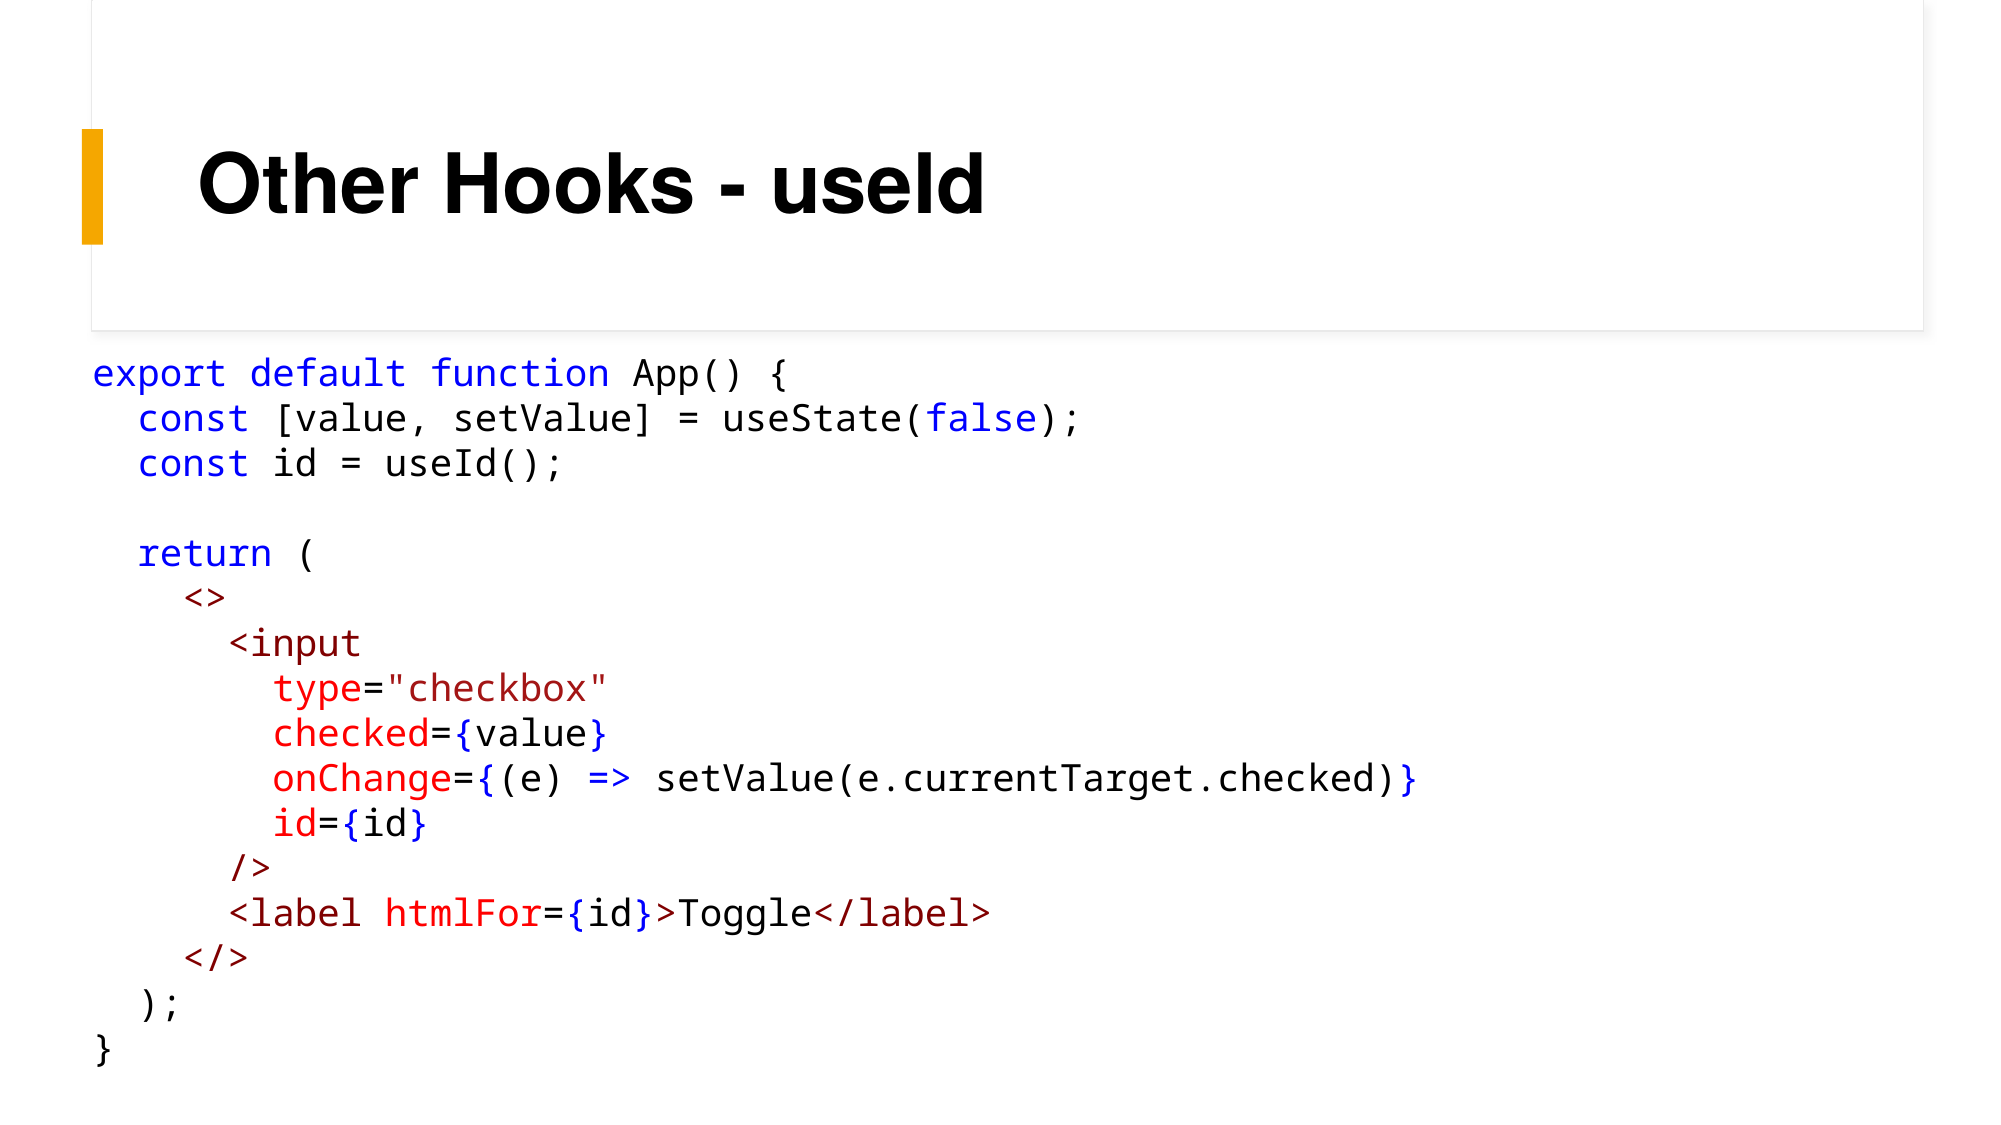

# Other Hooks - useId
export default function App() {
  const [value, setValue] = useState(false);
  const id = useId();
  return (
    <>
      <input
        type="checkbox"
        checked={value}
        onChange={(e) => setValue(e.currentTarget.checked)}
        id={id}
      />
      <label htmlFor={id}>Toggle</label>
    </>
  );
}